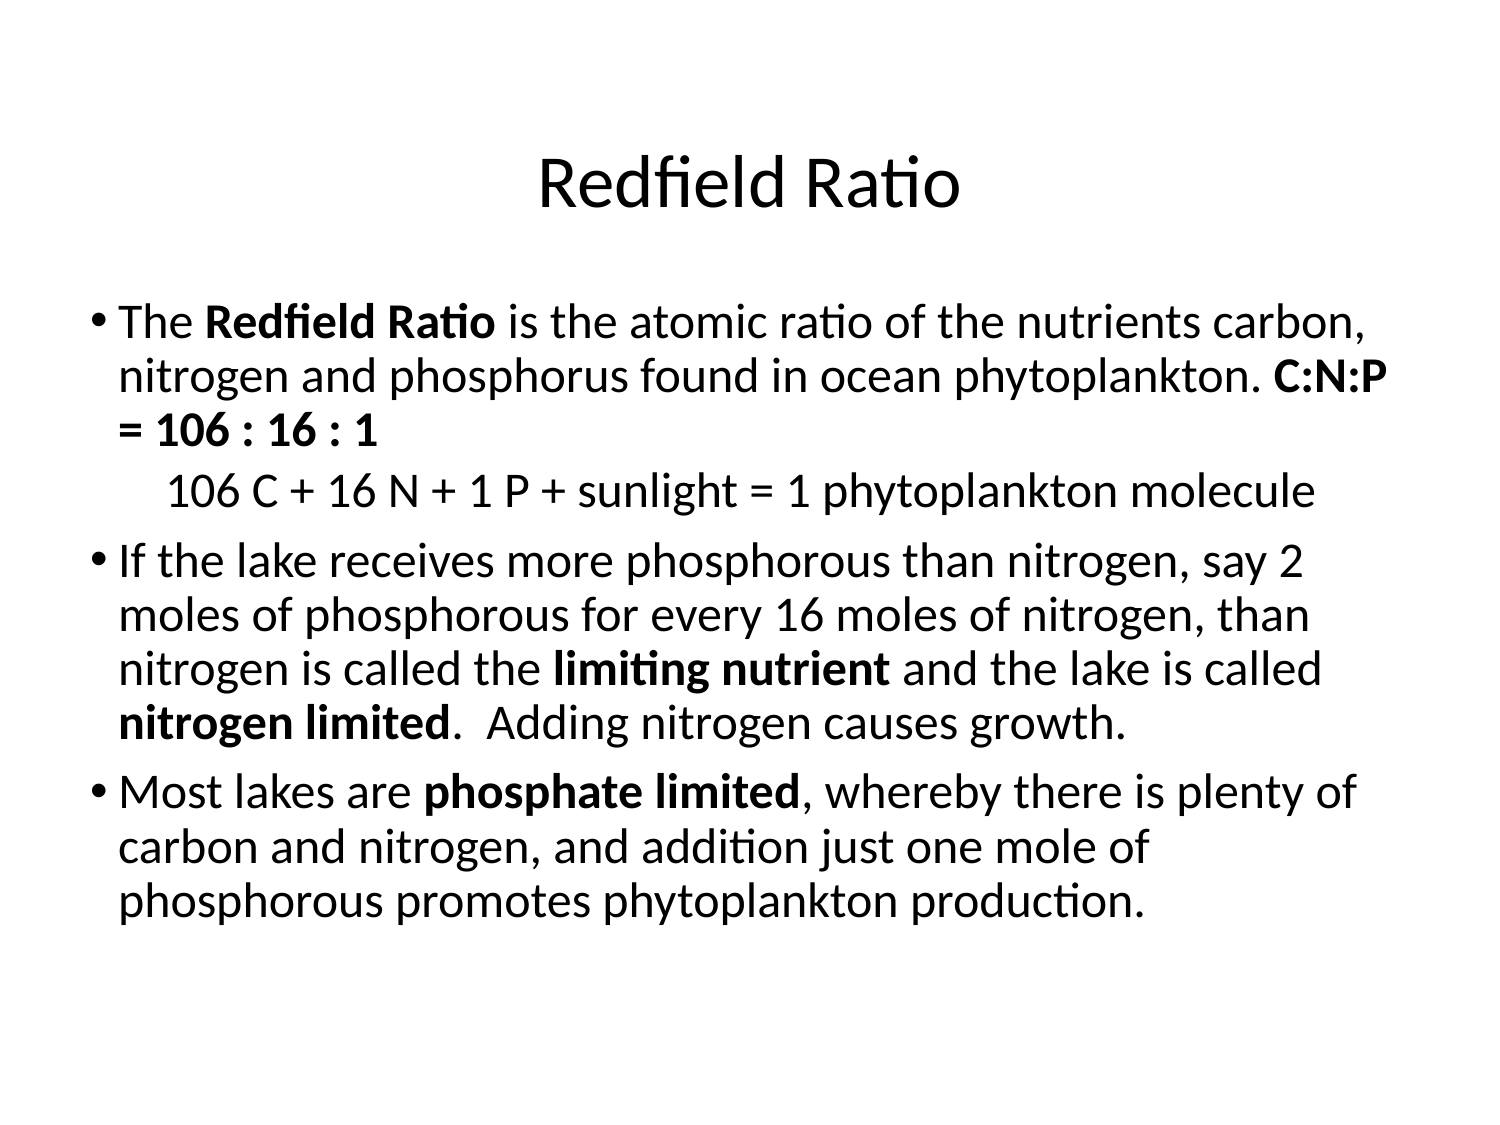

# Redfield Ratio
The Redfield Ratio is the atomic ratio of the nutrients carbon, nitrogen and phosphorus found in ocean phytoplankton. C:N:P = 106 : 16 : 1
106 C + 16 N + 1 P + sunlight = 1 phytoplankton molecule
If the lake receives more phosphorous than nitrogen, say 2 moles of phosphorous for every 16 moles of nitrogen, than nitrogen is called the limiting nutrient and the lake is called nitrogen limited.  Adding nitrogen causes growth.
Most lakes are phosphate limited, whereby there is plenty of carbon and nitrogen, and addition just one mole of phosphorous promotes phytoplankton production.

18